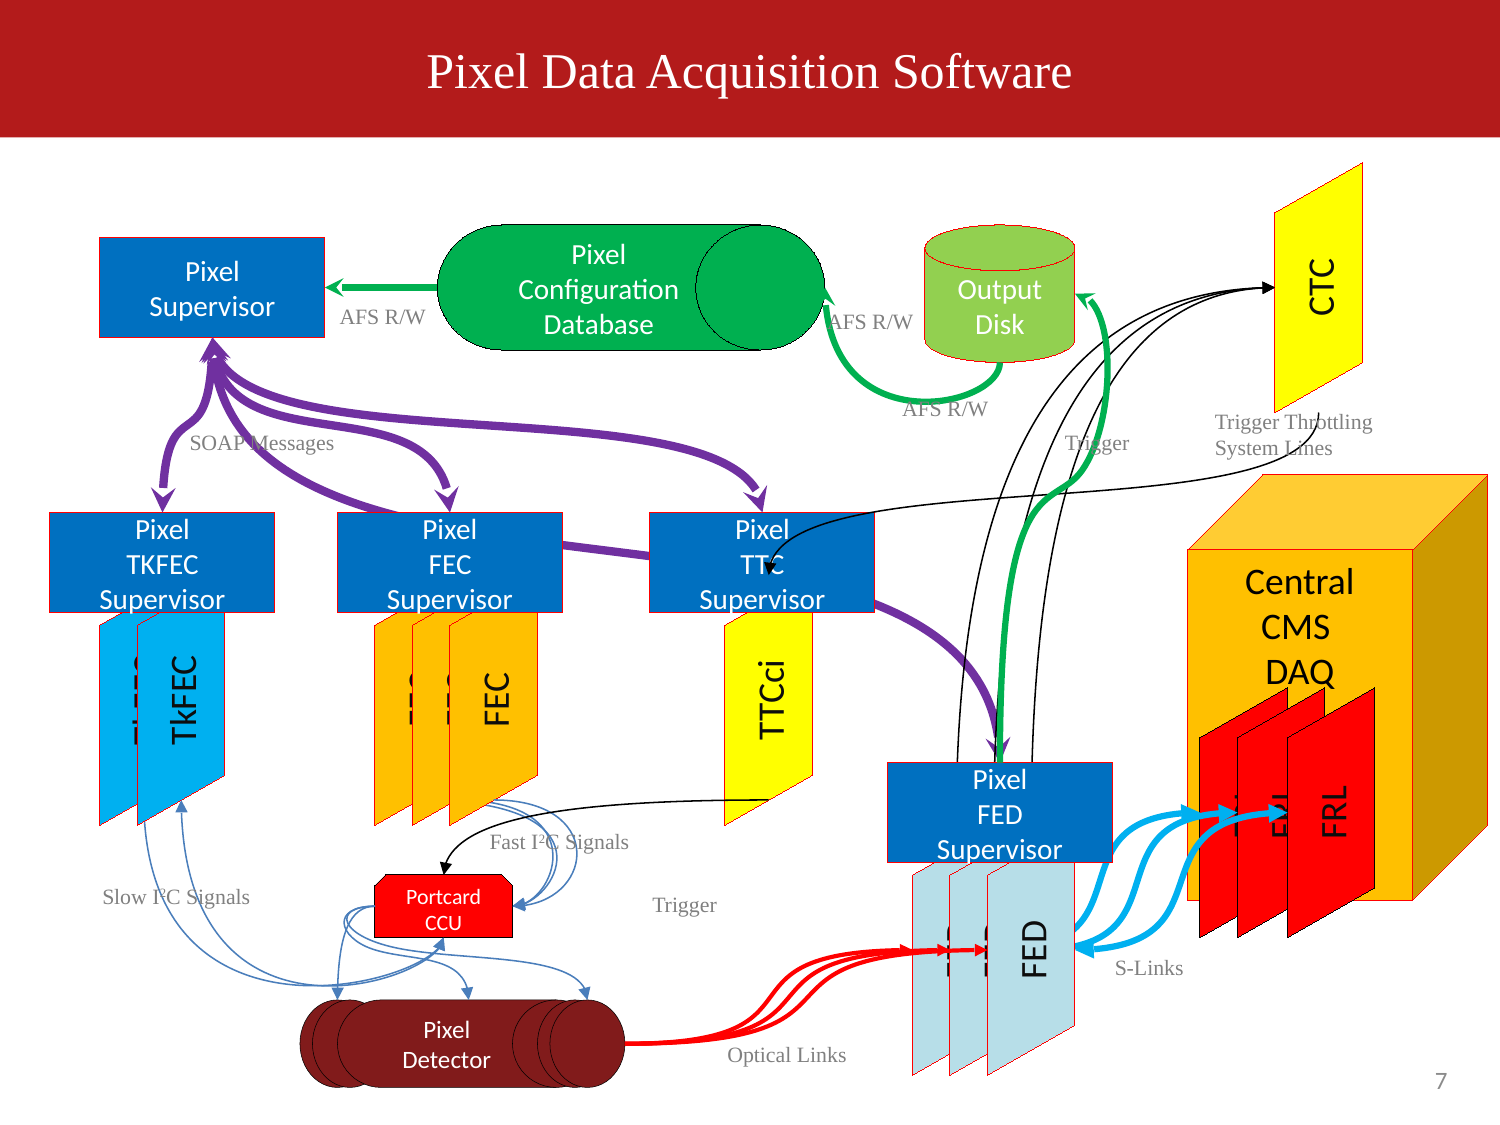

Pixel Data Acquisition Software
Pixel
Configuration
Database
Output
Disk
Pixel
Supervisor
CTC
AFS R/W
AFS R/W
AFS R/W
Trigger Throttling System Lines
SOAP Messages
Trigger
Central
CMS
DAQ
Pixel
TKFEC
Supervisor
Pixel
FEC
Supervisor
Pixel
TTC
Supervisor
TkFEC
TkFEC
FEC
FEC
FEC
TTCci
Pixel
FED
Supervisor
FRL
FRL
FRL
Fast I2C Signals
Slow I2C Signals
Portcard
CCU
Trigger
FED
FED
FED
S-Links

Pixel
Detector

Optical Links
7